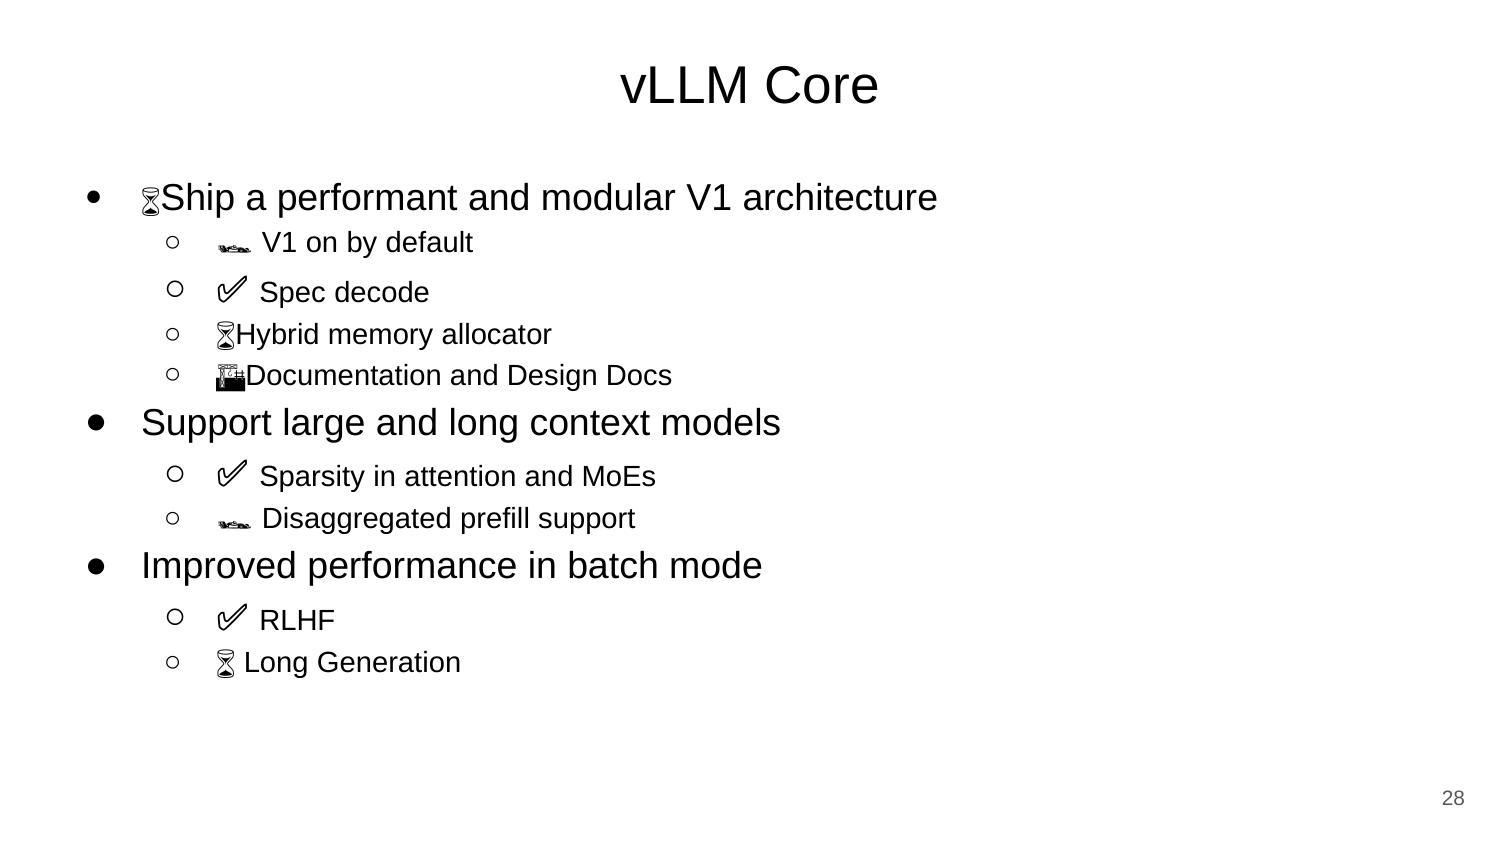

# vLLM Core
⌛Ship a performant and modular V1 architecture
🏎️ V1 on by default
✅ Spec decode
⌛Hybrid memory allocator
🏗️Documentation and Design Docs
Support large and long context models
✅ Sparsity in attention and MoEs
🏎️ Disaggregated prefill support
Improved performance in batch mode
✅ RLHF
⌛ Long Generation
28